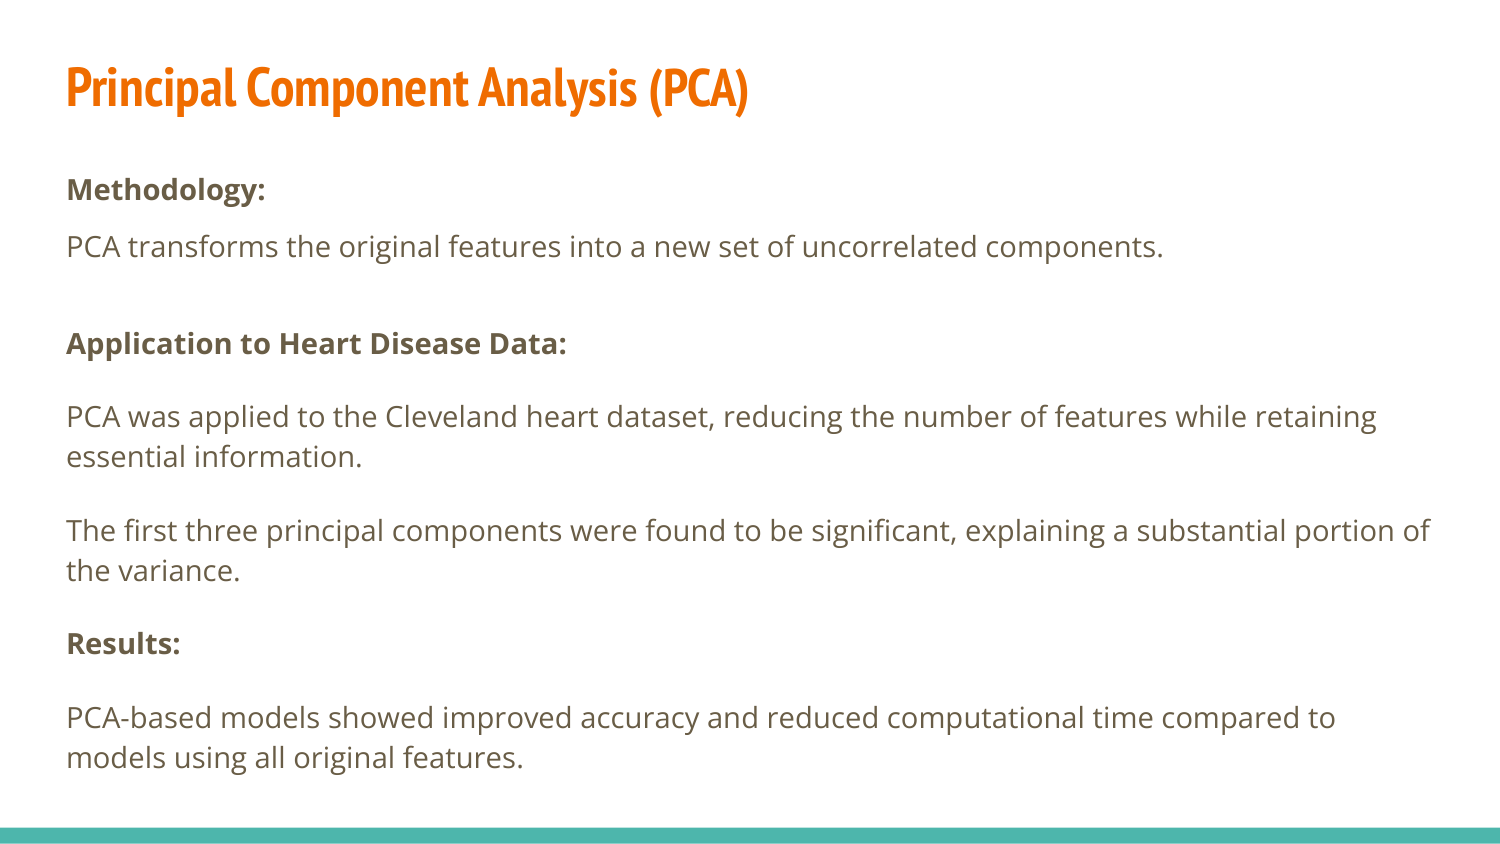

# Principal Component Analysis (PCA)
Methodology:
PCA transforms the original features into a new set of uncorrelated components.
Application to Heart Disease Data:
PCA was applied to the Cleveland heart dataset, reducing the number of features while retaining essential information.
The first three principal components were found to be significant, explaining a substantial portion of the variance.
Results:
PCA-based models showed improved accuracy and reduced computational time compared to models using all original features.